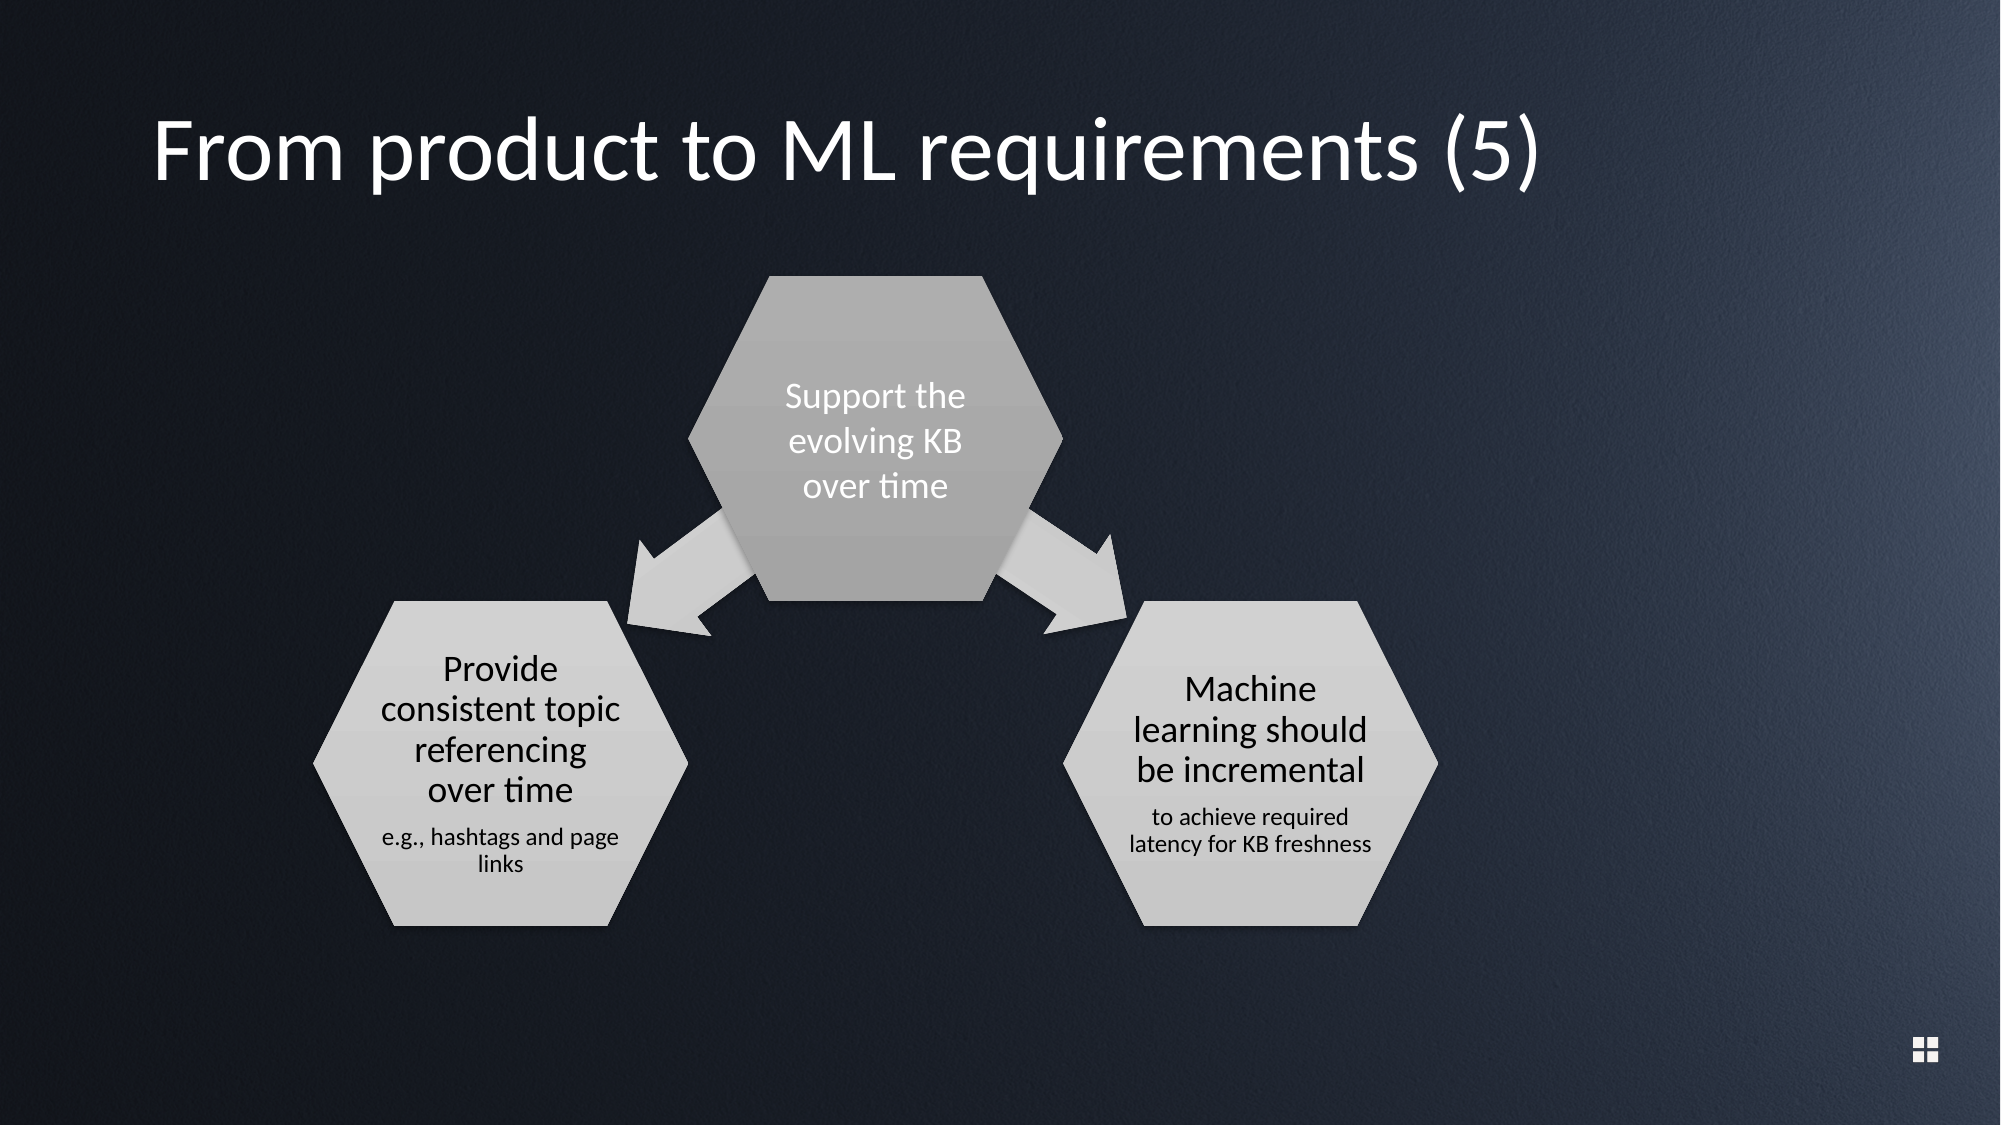

# From product to ML requirements (5)
Support the evolving KB over time

Provide consistent topic referencing over time
e.g., hashtags and page links
Machine learning should be incremental
to achieve required latency for KB freshness